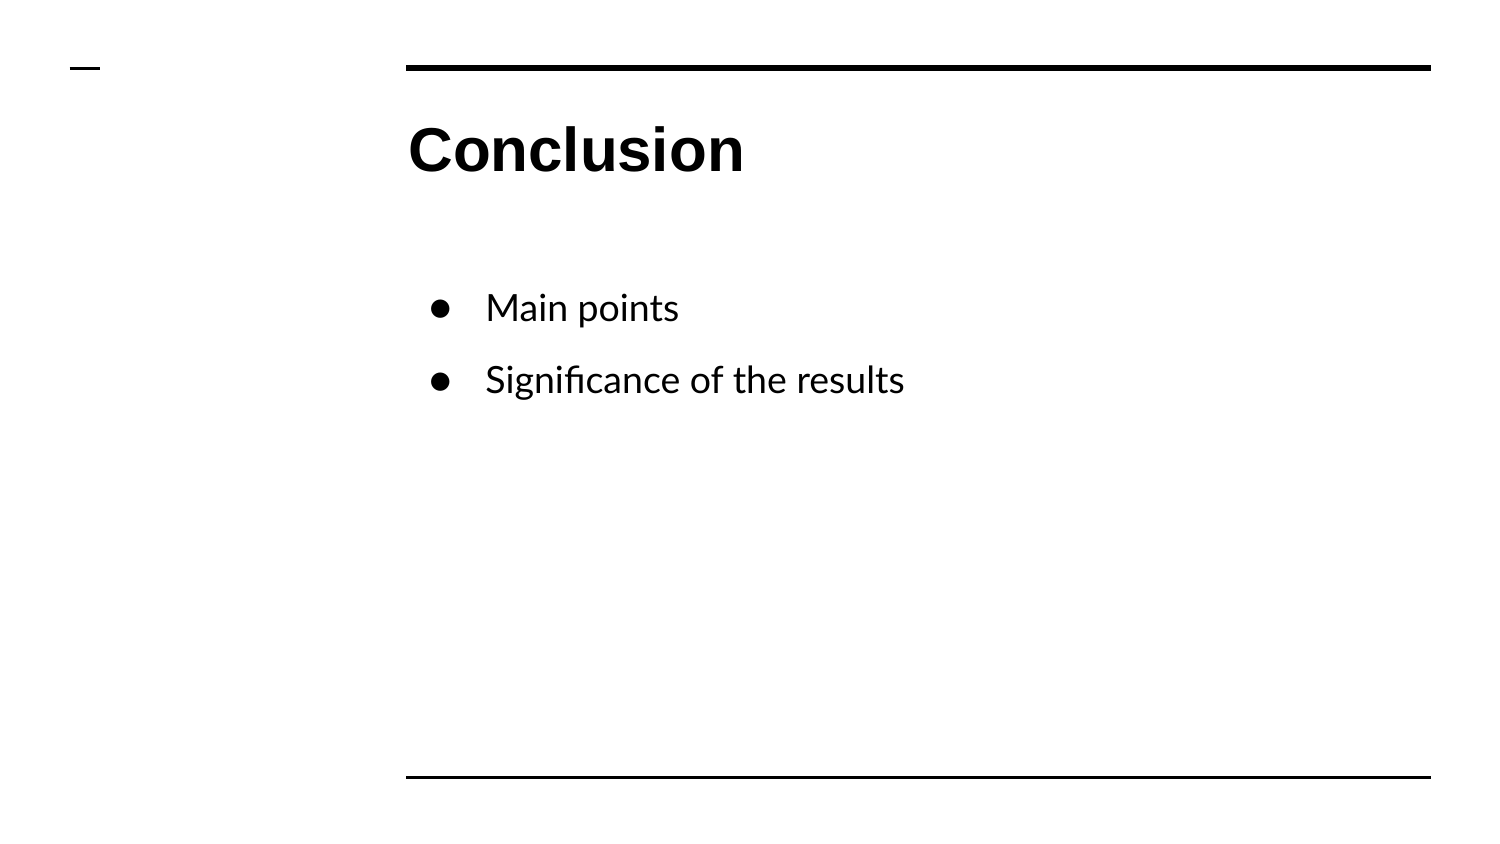

# Conclusion
Main points
Significance of the results